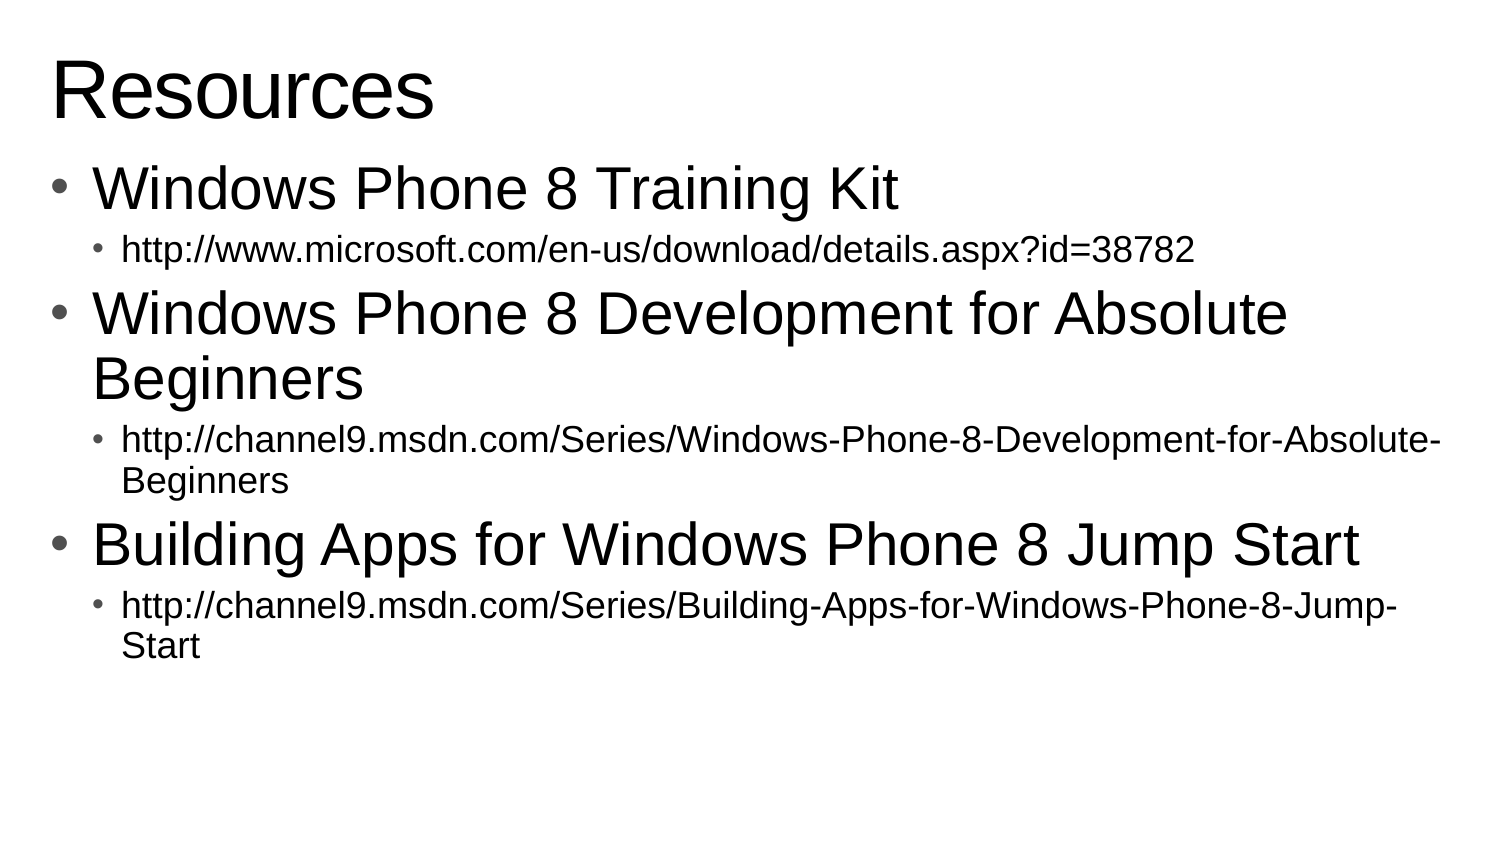

# Resources
Windows Phone 8 Training Kit
http://www.microsoft.com/en-us/download/details.aspx?id=38782
Windows Phone 8 Development for Absolute Beginners
http://channel9.msdn.com/Series/Windows-Phone-8-Development-for-Absolute-Beginners
Building Apps for Windows Phone 8 Jump Start
http://channel9.msdn.com/Series/Building-Apps-for-Windows-Phone-8-Jump-Start